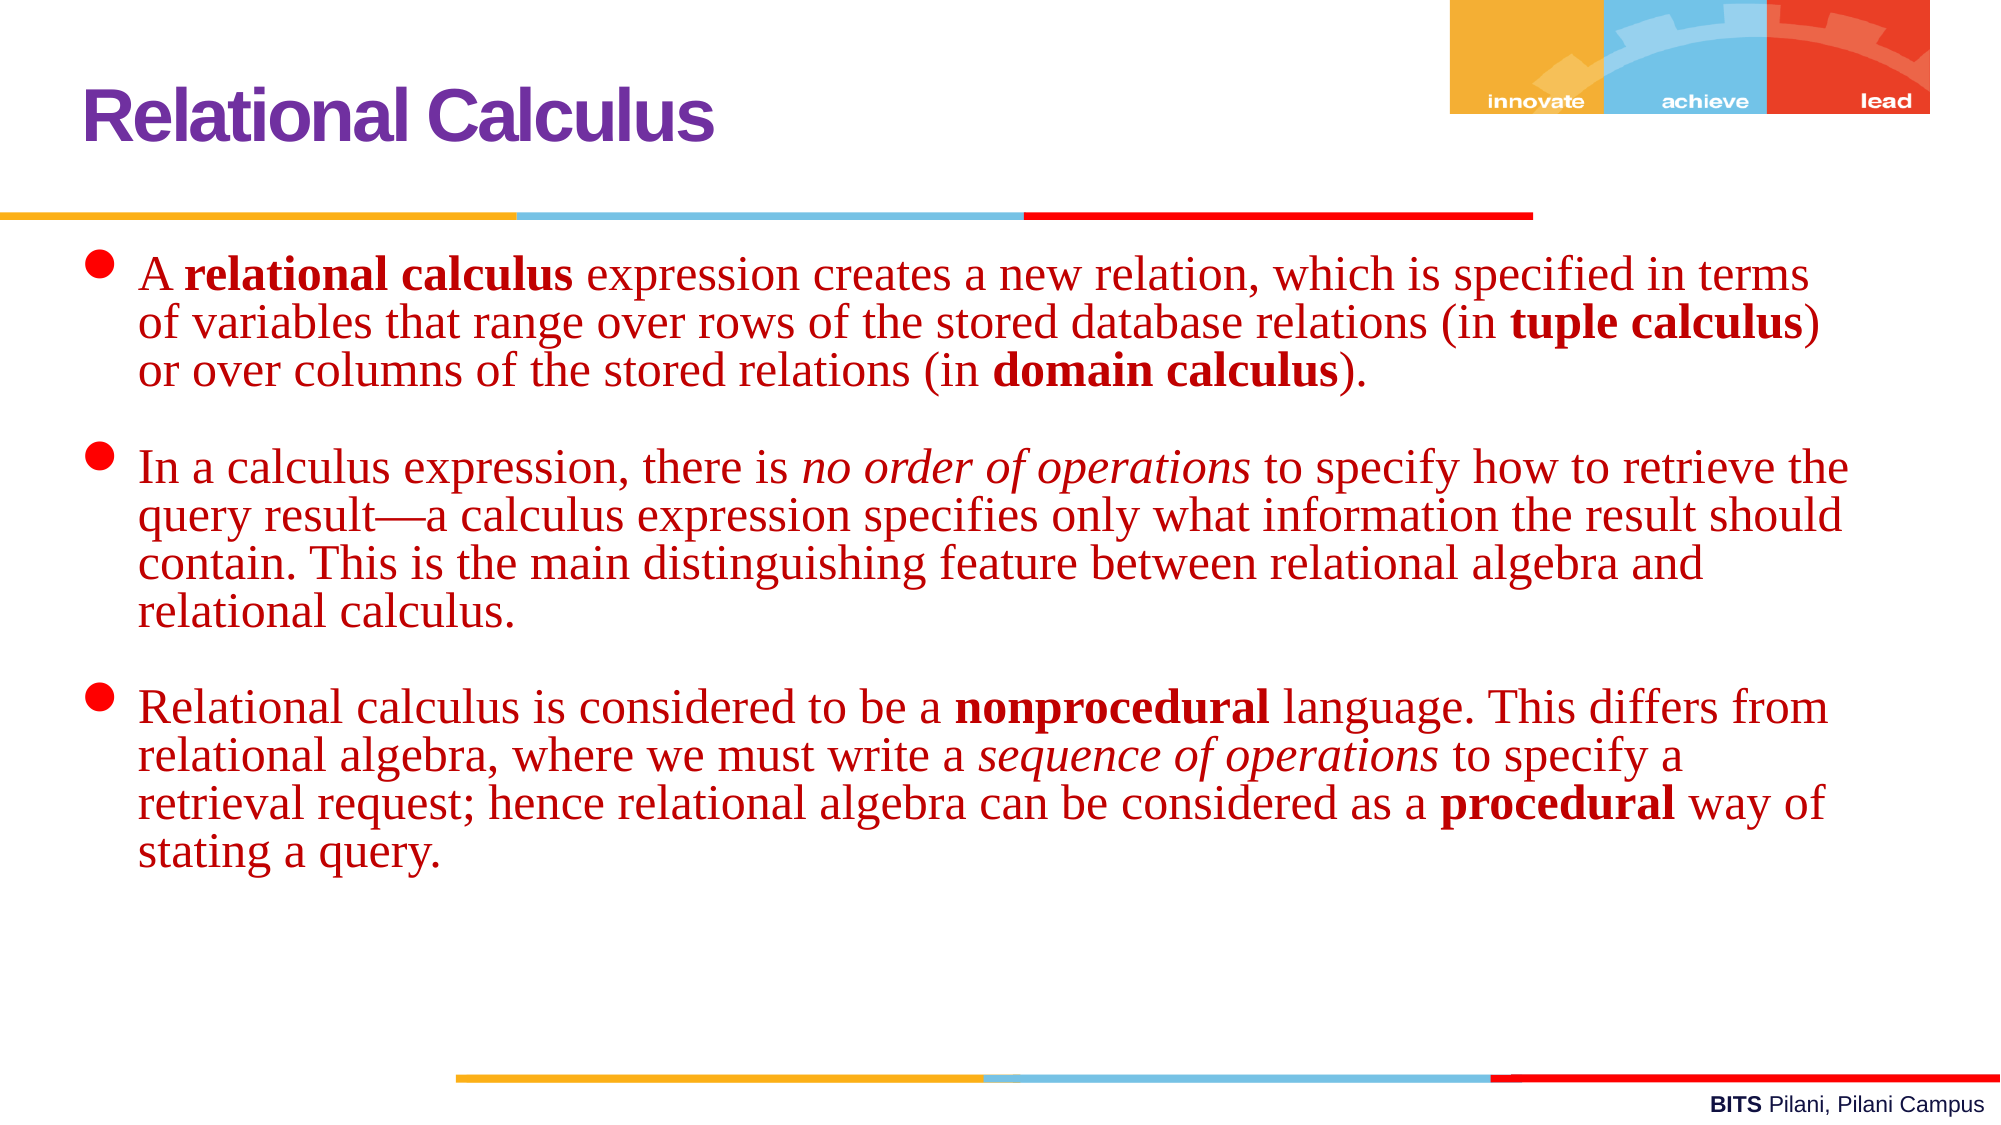

Relational Calculus
A relational calculus expression creates a new relation, which is specified in terms of variables that range over rows of the stored database relations (in tuple calculus) or over columns of the stored relations (in domain calculus).

In a calculus expression, there is no order of operations to specify how to retrieve the query result—a calculus expression specifies only what information the result should contain. This is the main distinguishing feature between relational algebra and relational calculus.

Relational calculus is considered to be a nonprocedural language. This differs from relational algebra, where we must write a sequence of operations to specify a retrieval request; hence relational algebra can be considered as a procedural way of stating a query.